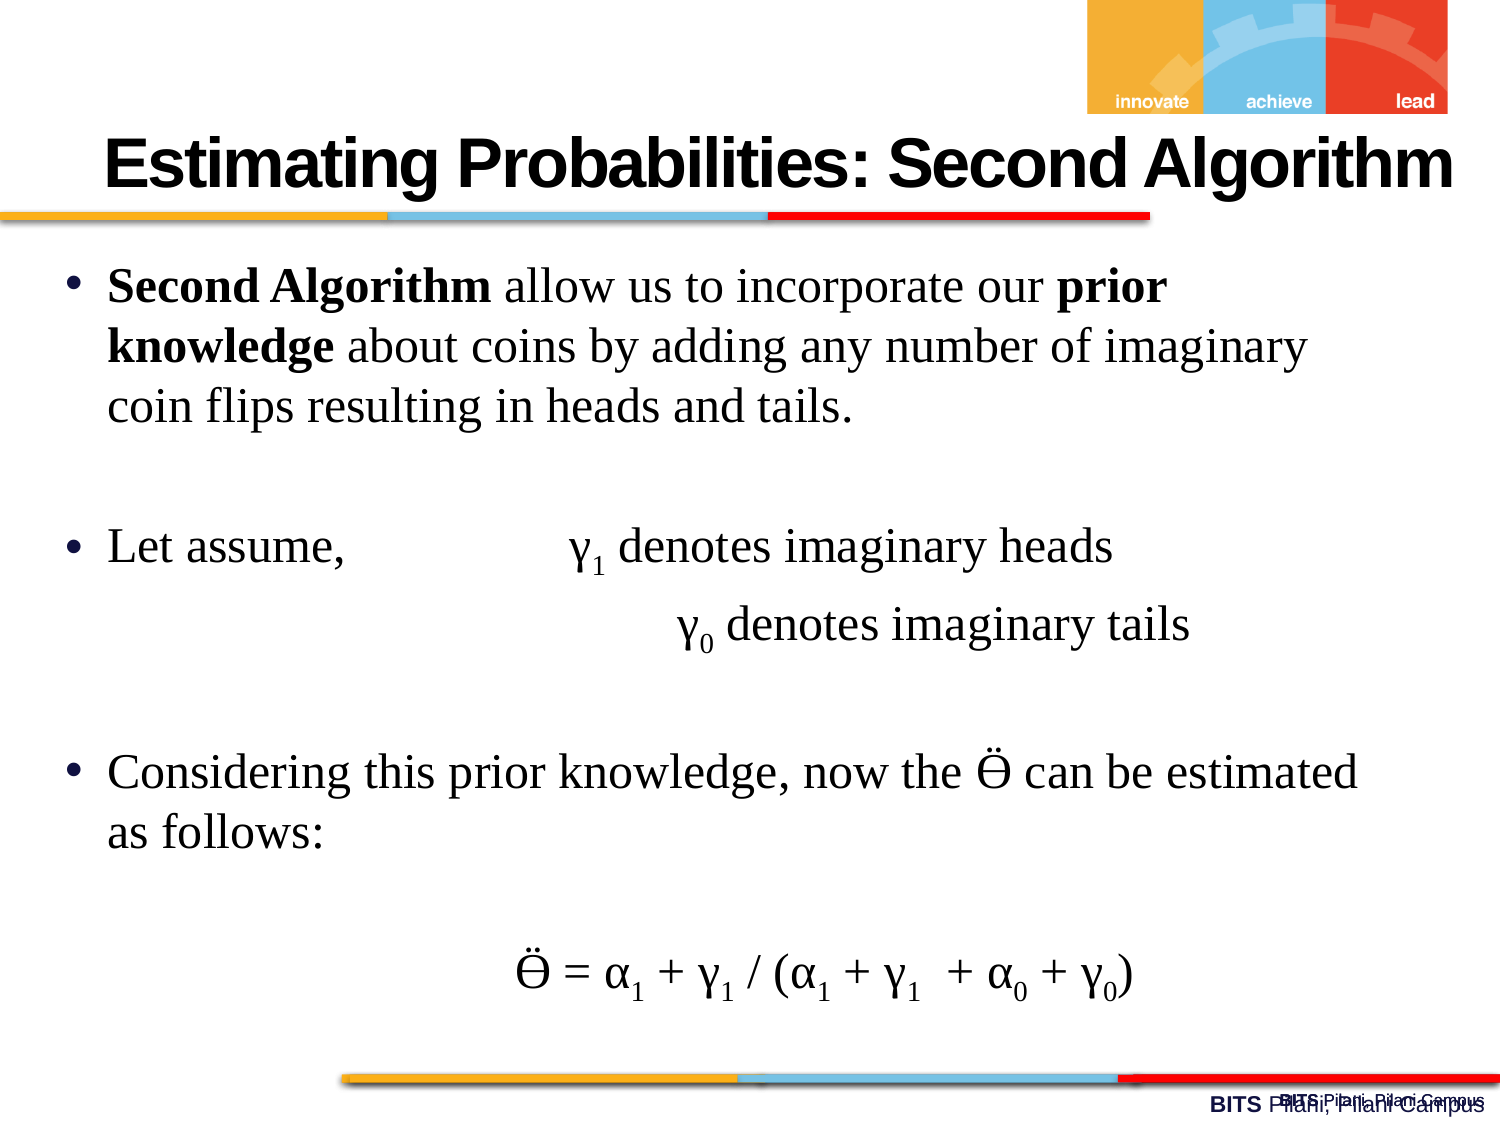

Estimating Probabilities: Second Algorithm

Second Algorithm allow us to incorporate our prior knowledge about coins by adding any number of imaginary coin flips resulting in heads and tails.

Let assume, 		 γ1 denotes imaginary heads
                         		 γ0 denotes imaginary tails

Considering this prior knowledge, now the Ӫ can be estimated as follows:

			Ӫ = α1 + γ1 / (α1 + γ1  + α0 + γ0)